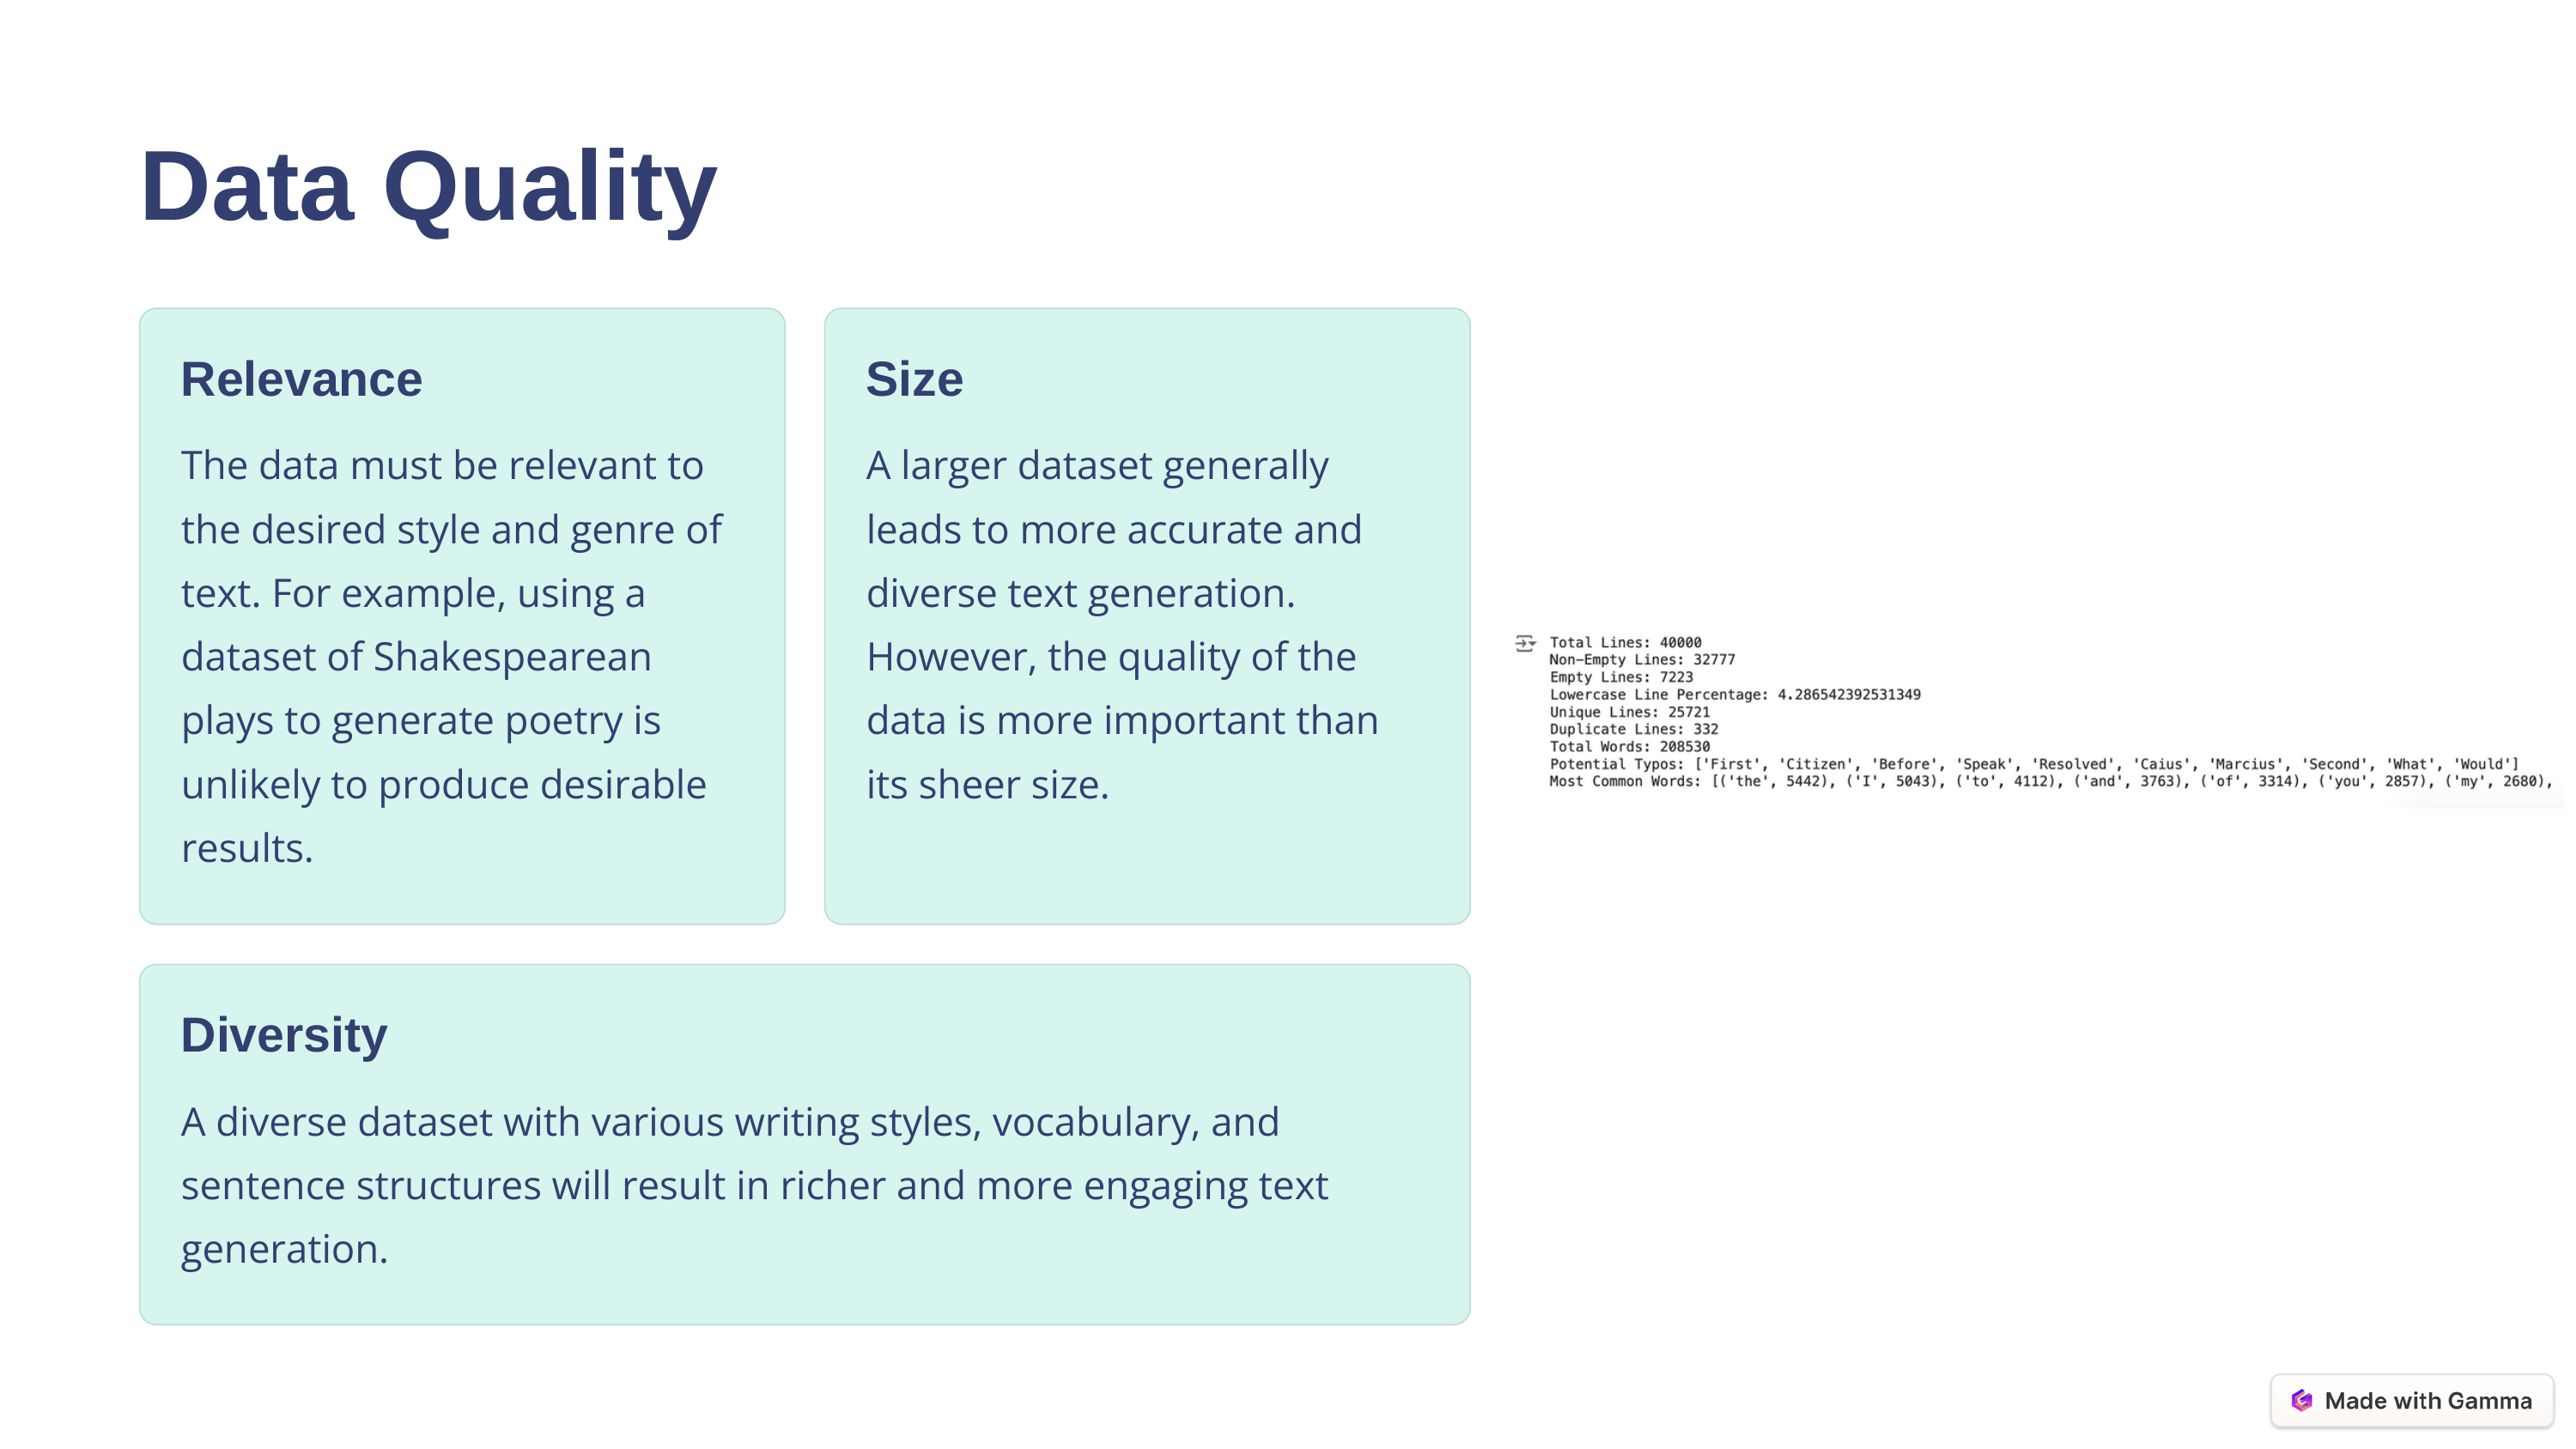

Data Quality

Relevance
Size
The data must be relevant to the desired style and genre of text. For example, using a dataset of Shakespearean plays to generate poetry is unlikely to produce desirable results.
A larger dataset generally leads to more accurate and diverse text generation. However, the quality of the data is more important than its sheer size.

Diversity
A diverse dataset with various writing styles, vocabulary, and sentence structures will result in richer and more engaging text generation.